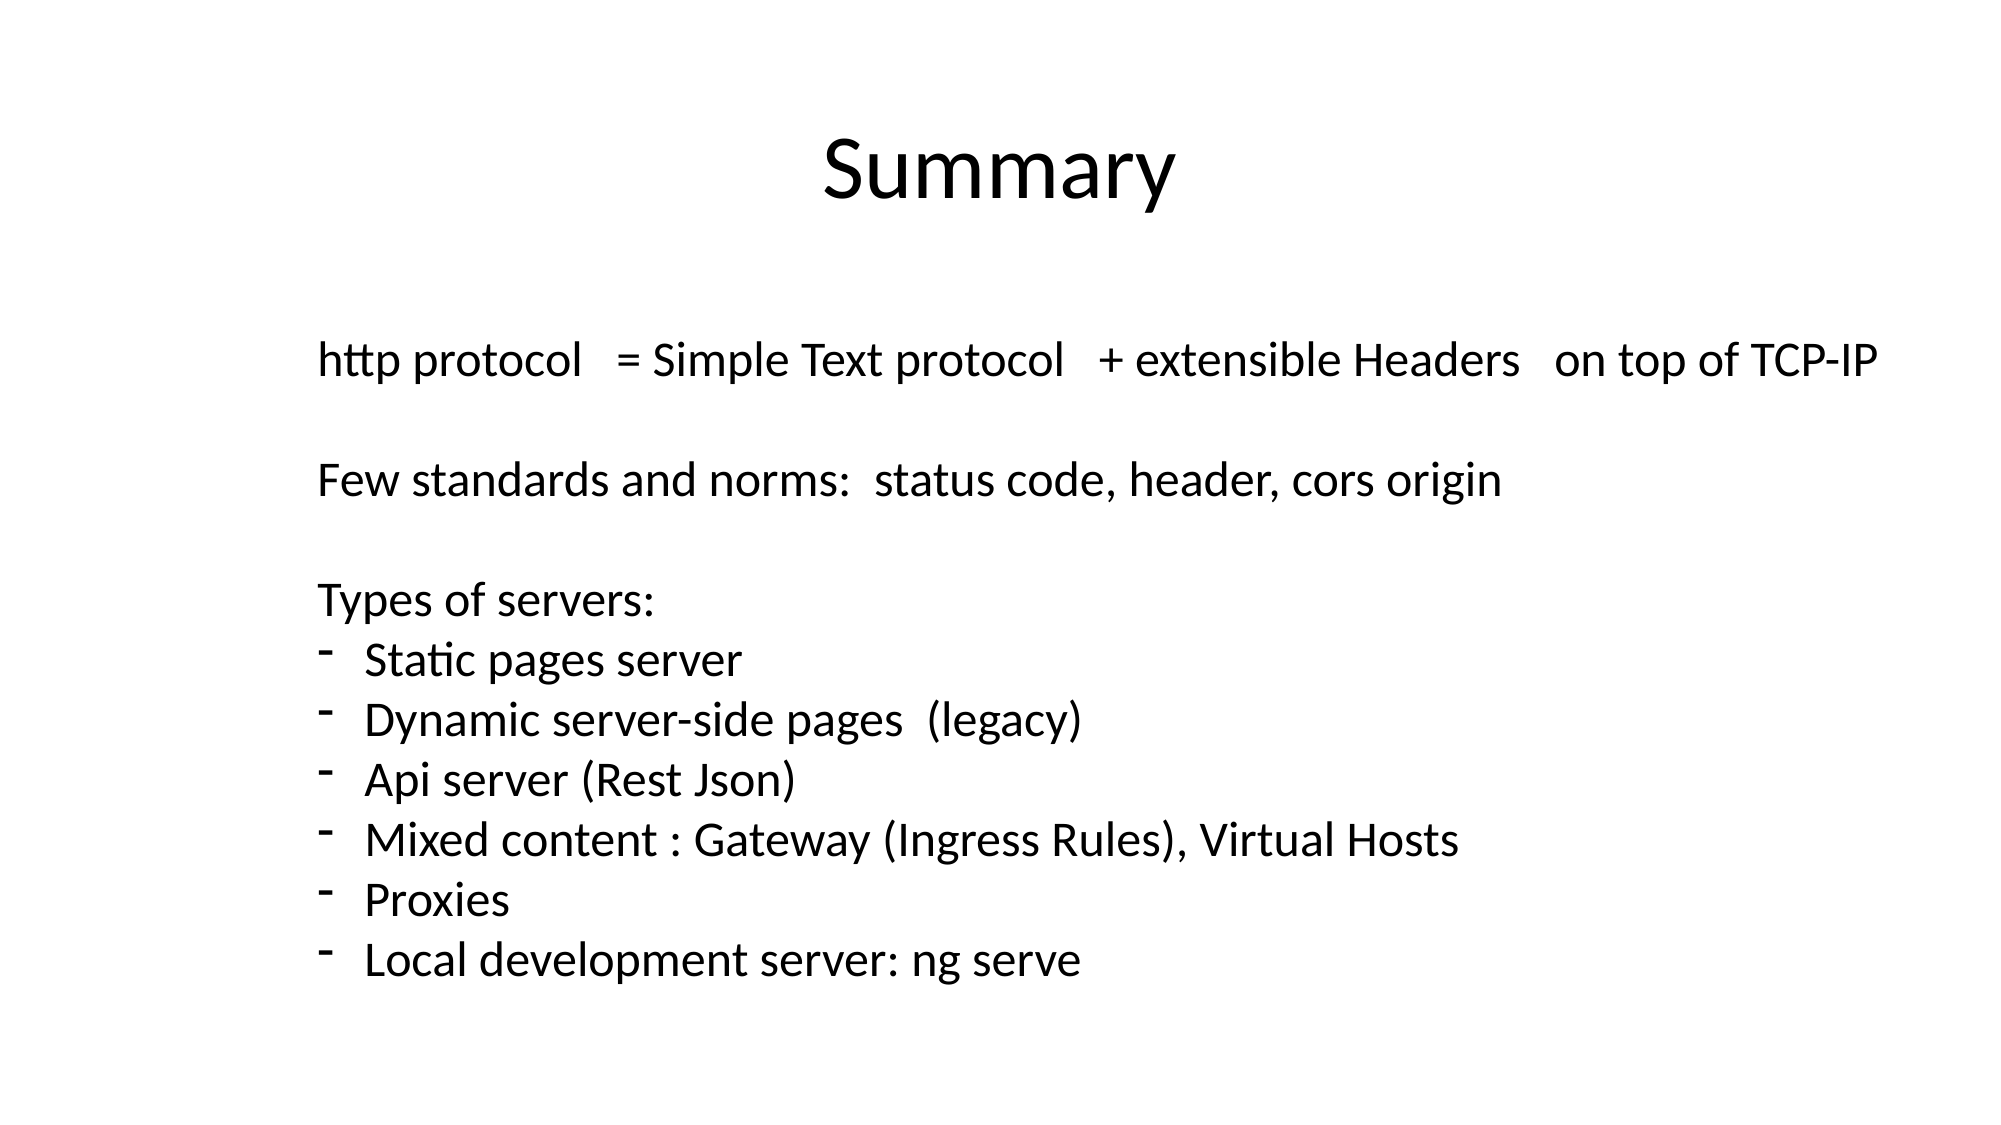

# Summary
http protocol   = Simple Text protocol   + extensible Headers   on top of TCP-IP

Few standards and norms:  status code, header, cors origin

Types of servers:
Static pages server
Dynamic server-side pages  (legacy)
Api server (Rest Json)
Mixed content : Gateway (Ingress Rules), Virtual Hosts
Proxies
Local development server: ng serve